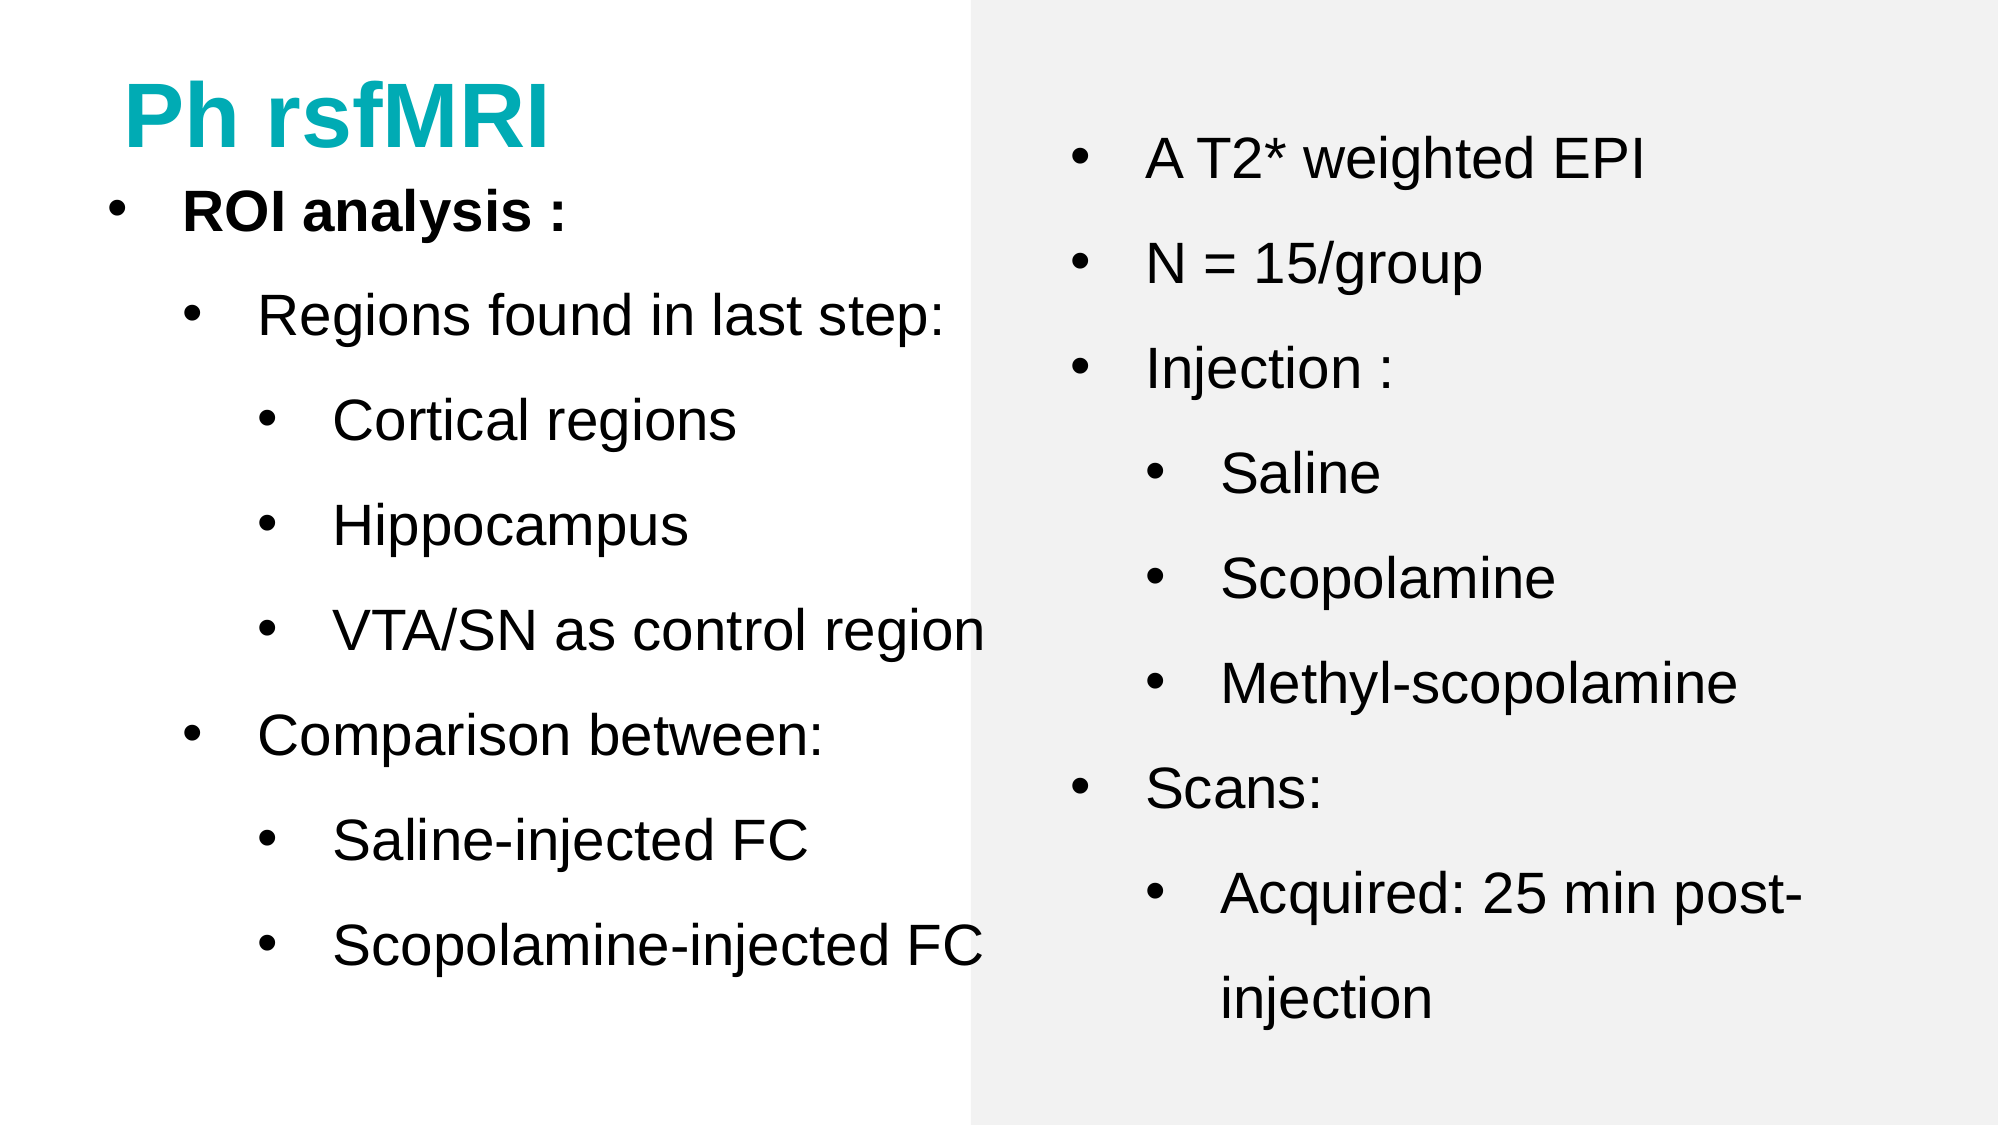

Ph rsfMRI
A T2* weighted EPI
N = 15/group
Injection :
Saline
Scopolamine
Methyl-scopolamine
Scans:
Acquired: 25 min post-injection
ROI analysis :
Regions found in last step:
Cortical regions
Hippocampus
VTA/SN as control region
Comparison between:
Saline-injected FC
Scopolamine-injected FC